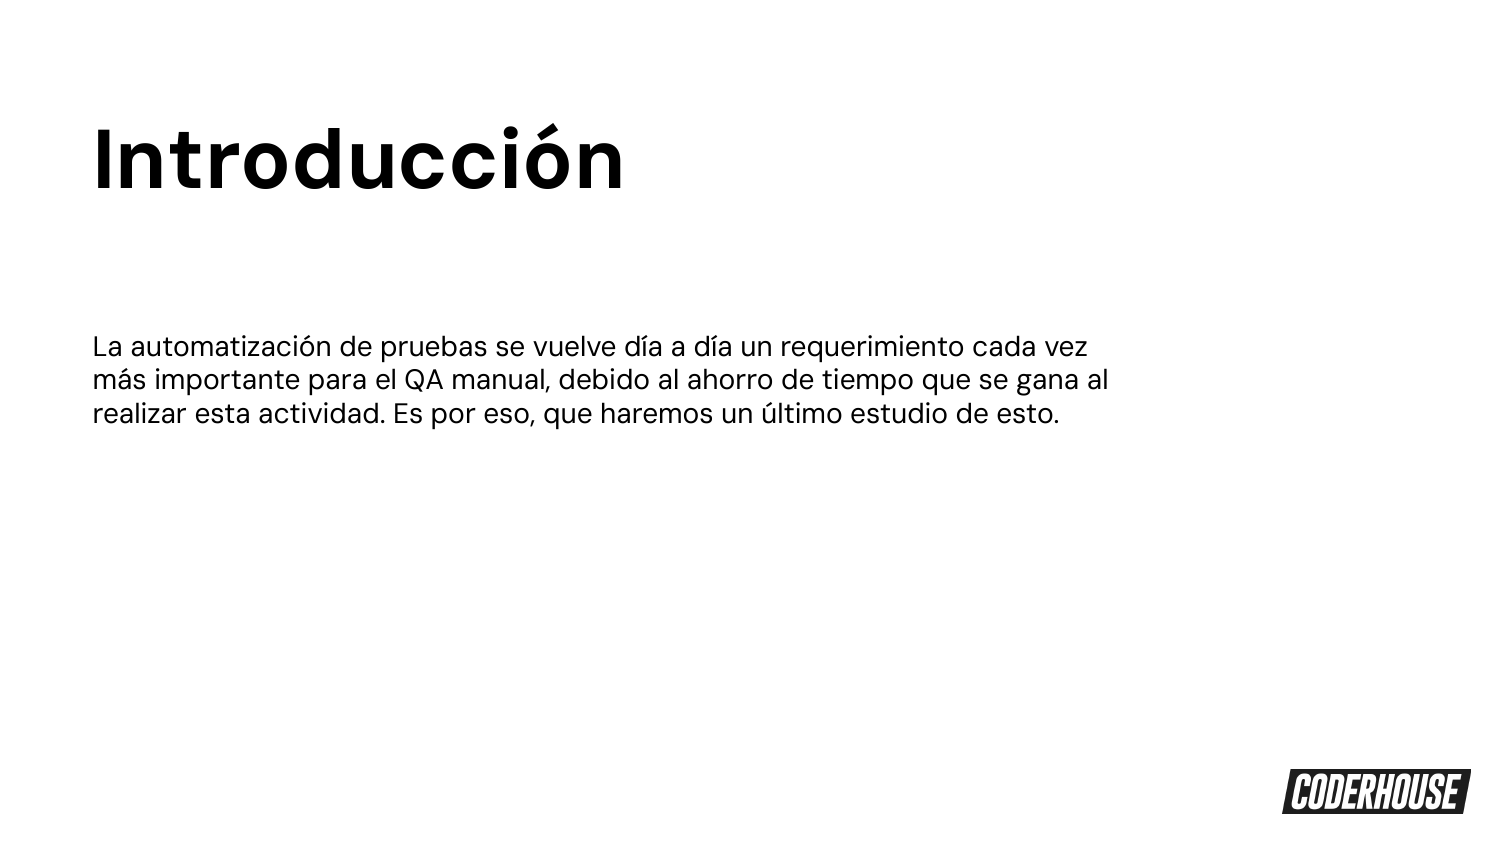

Introducción
La automatización de pruebas se vuelve día a día un requerimiento cada vez  más importante para el QA manual, debido al ahorro de tiempo que se gana al realizar esta actividad. Es por eso, que haremos un último estudio de esto.